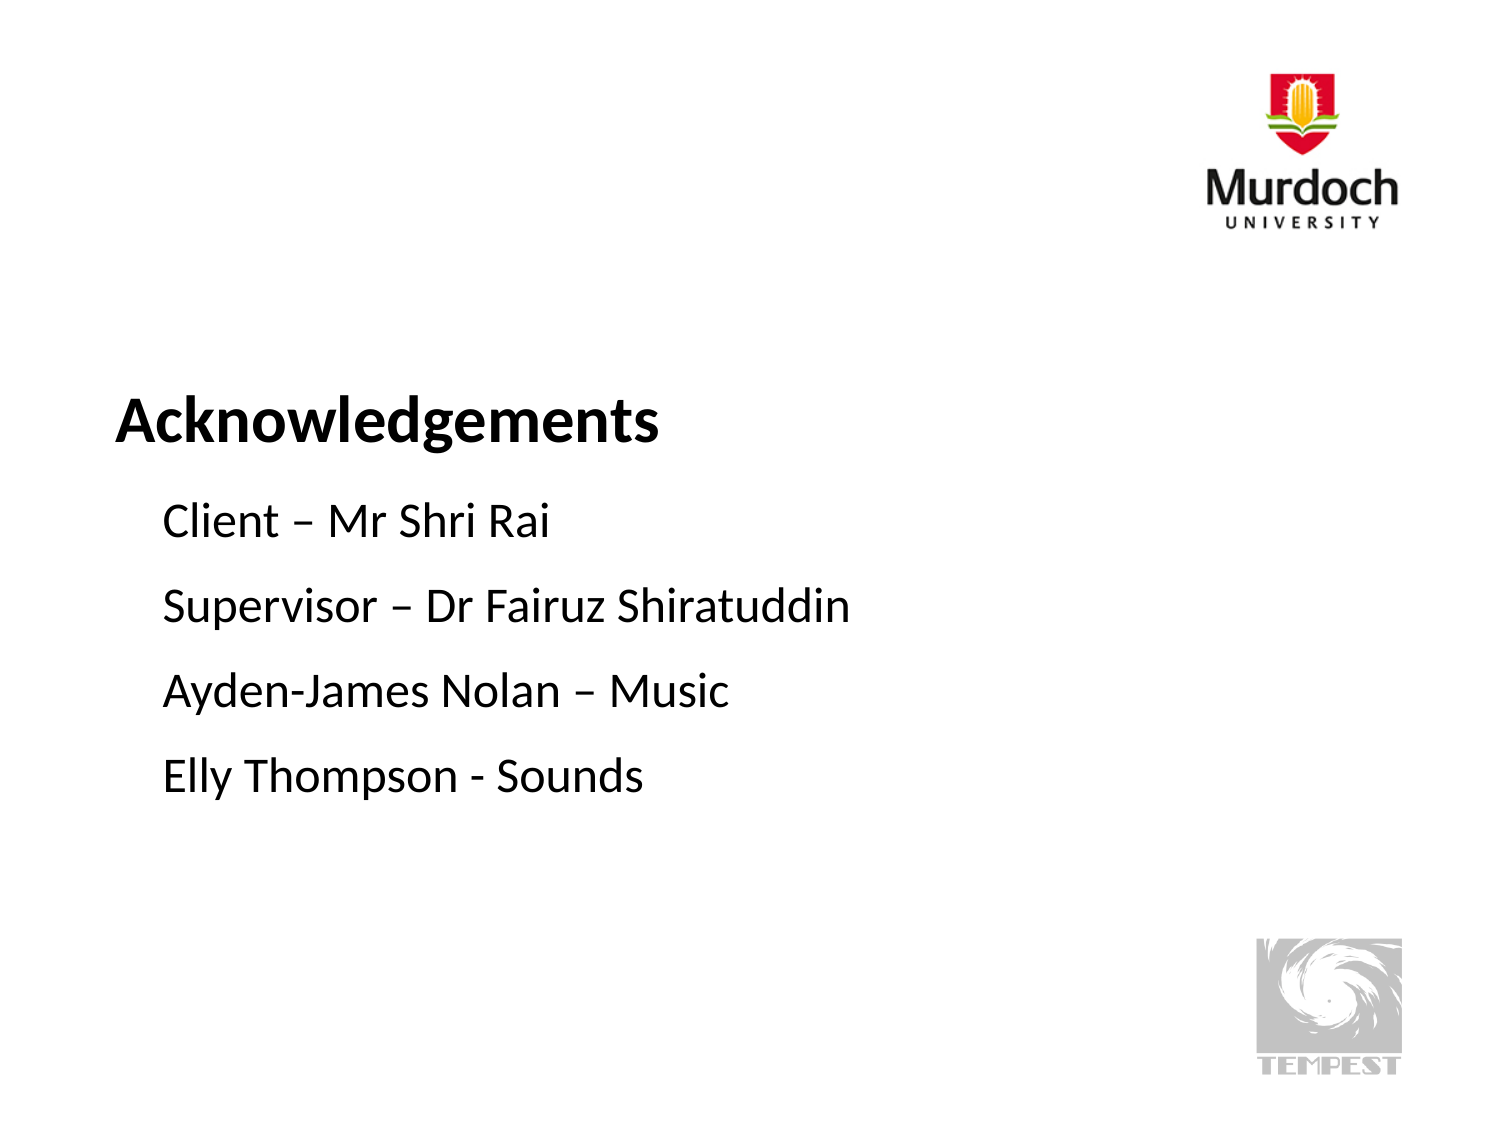

# Acknowledgements
Client – Mr Shri Rai
Supervisor – Dr Fairuz Shiratuddin
Ayden-James Nolan – Music
Elly Thompson - Sounds